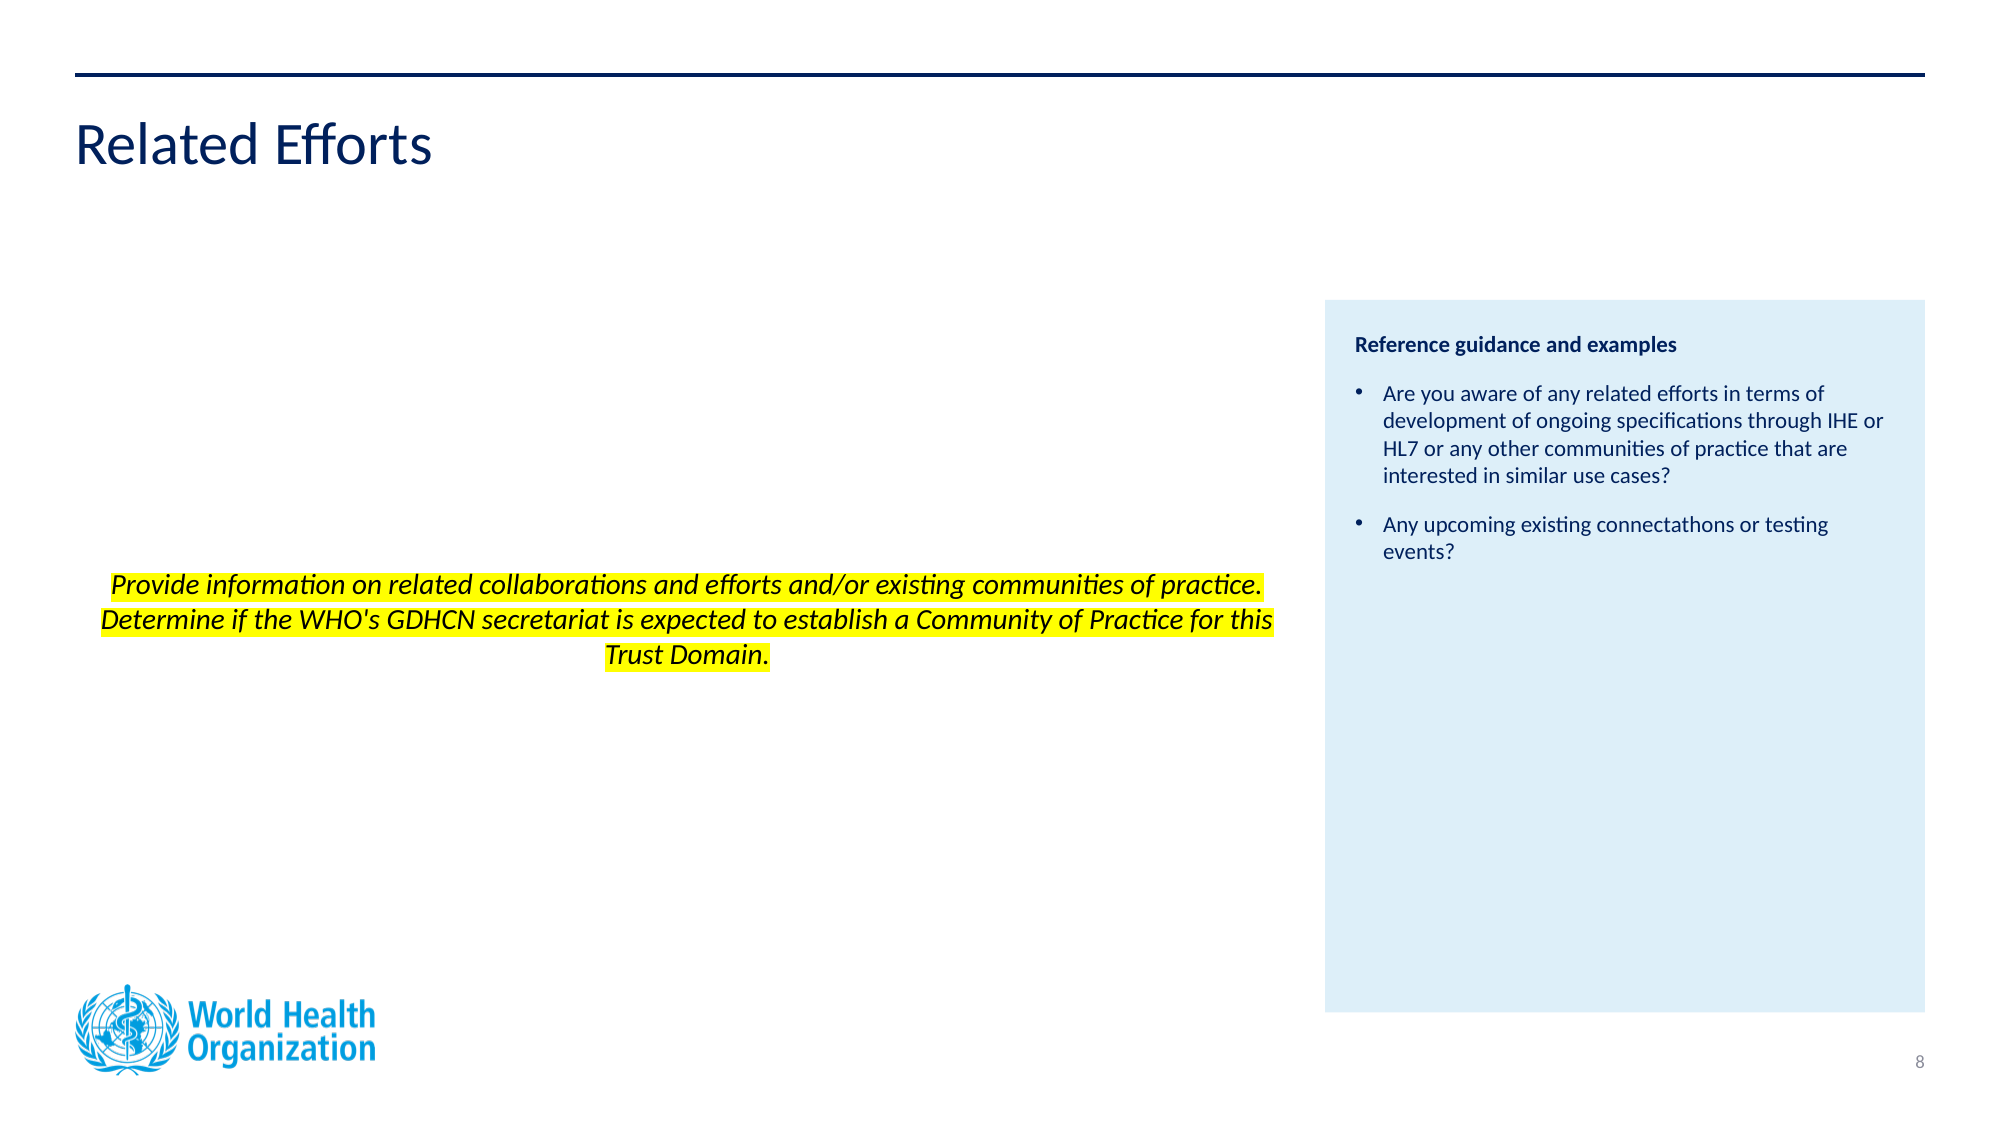

# Related Efforts
Provide information on related collaborations and efforts and/or existing communities of practice.​ Determine if the WHO's GDHCN secretariat is expected to establish a Community of Practice for this Trust Domain.
Reference guidance and examples
Are you aware of any related efforts in terms of development of ongoing specifications through IHE or HL7 or any other communities of practice that are interested in similar use cases?
Any upcoming existing connectathons or testing events?

8